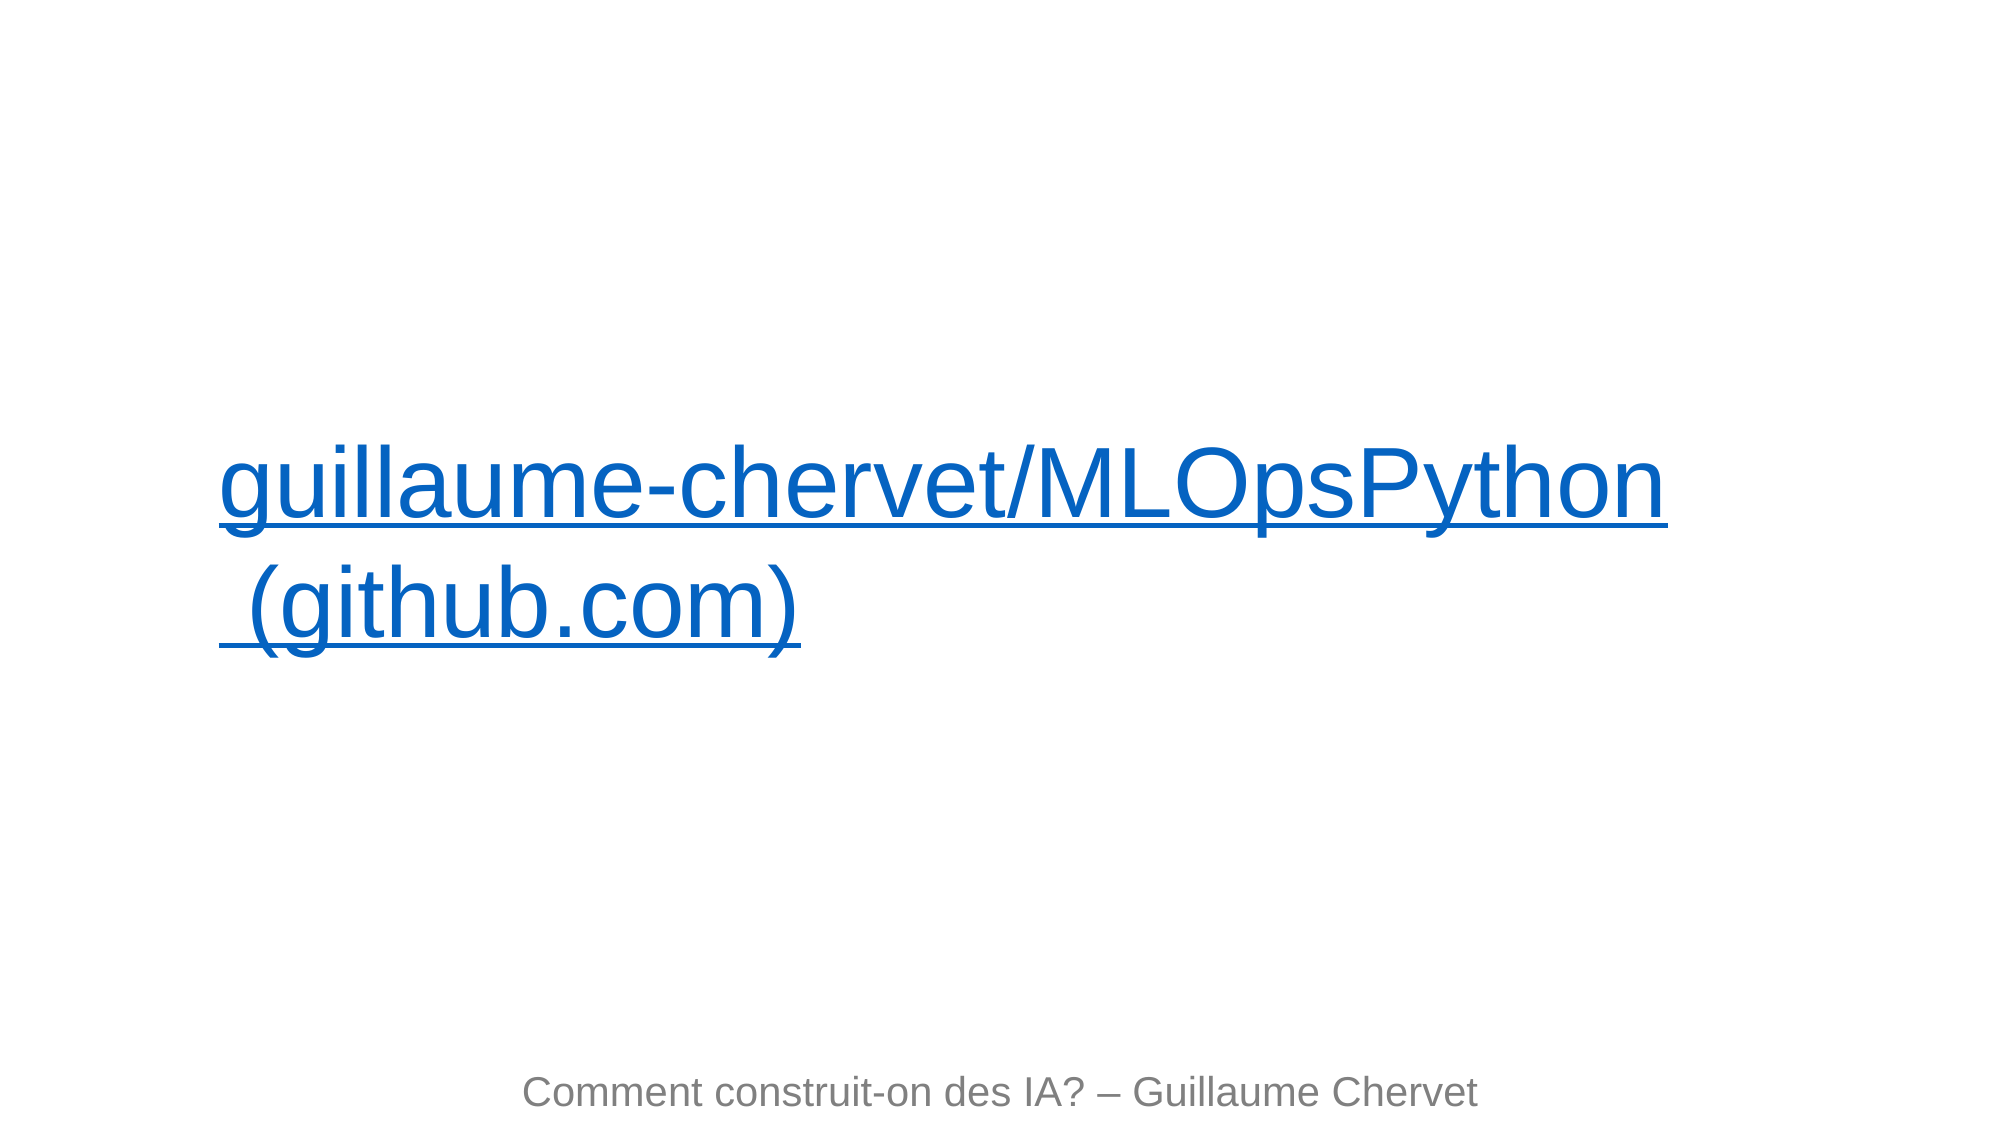

#
guillaume-chervet/MLOpsPython (github.com)

Comment construit-on des IA? – Guillaume Chervet